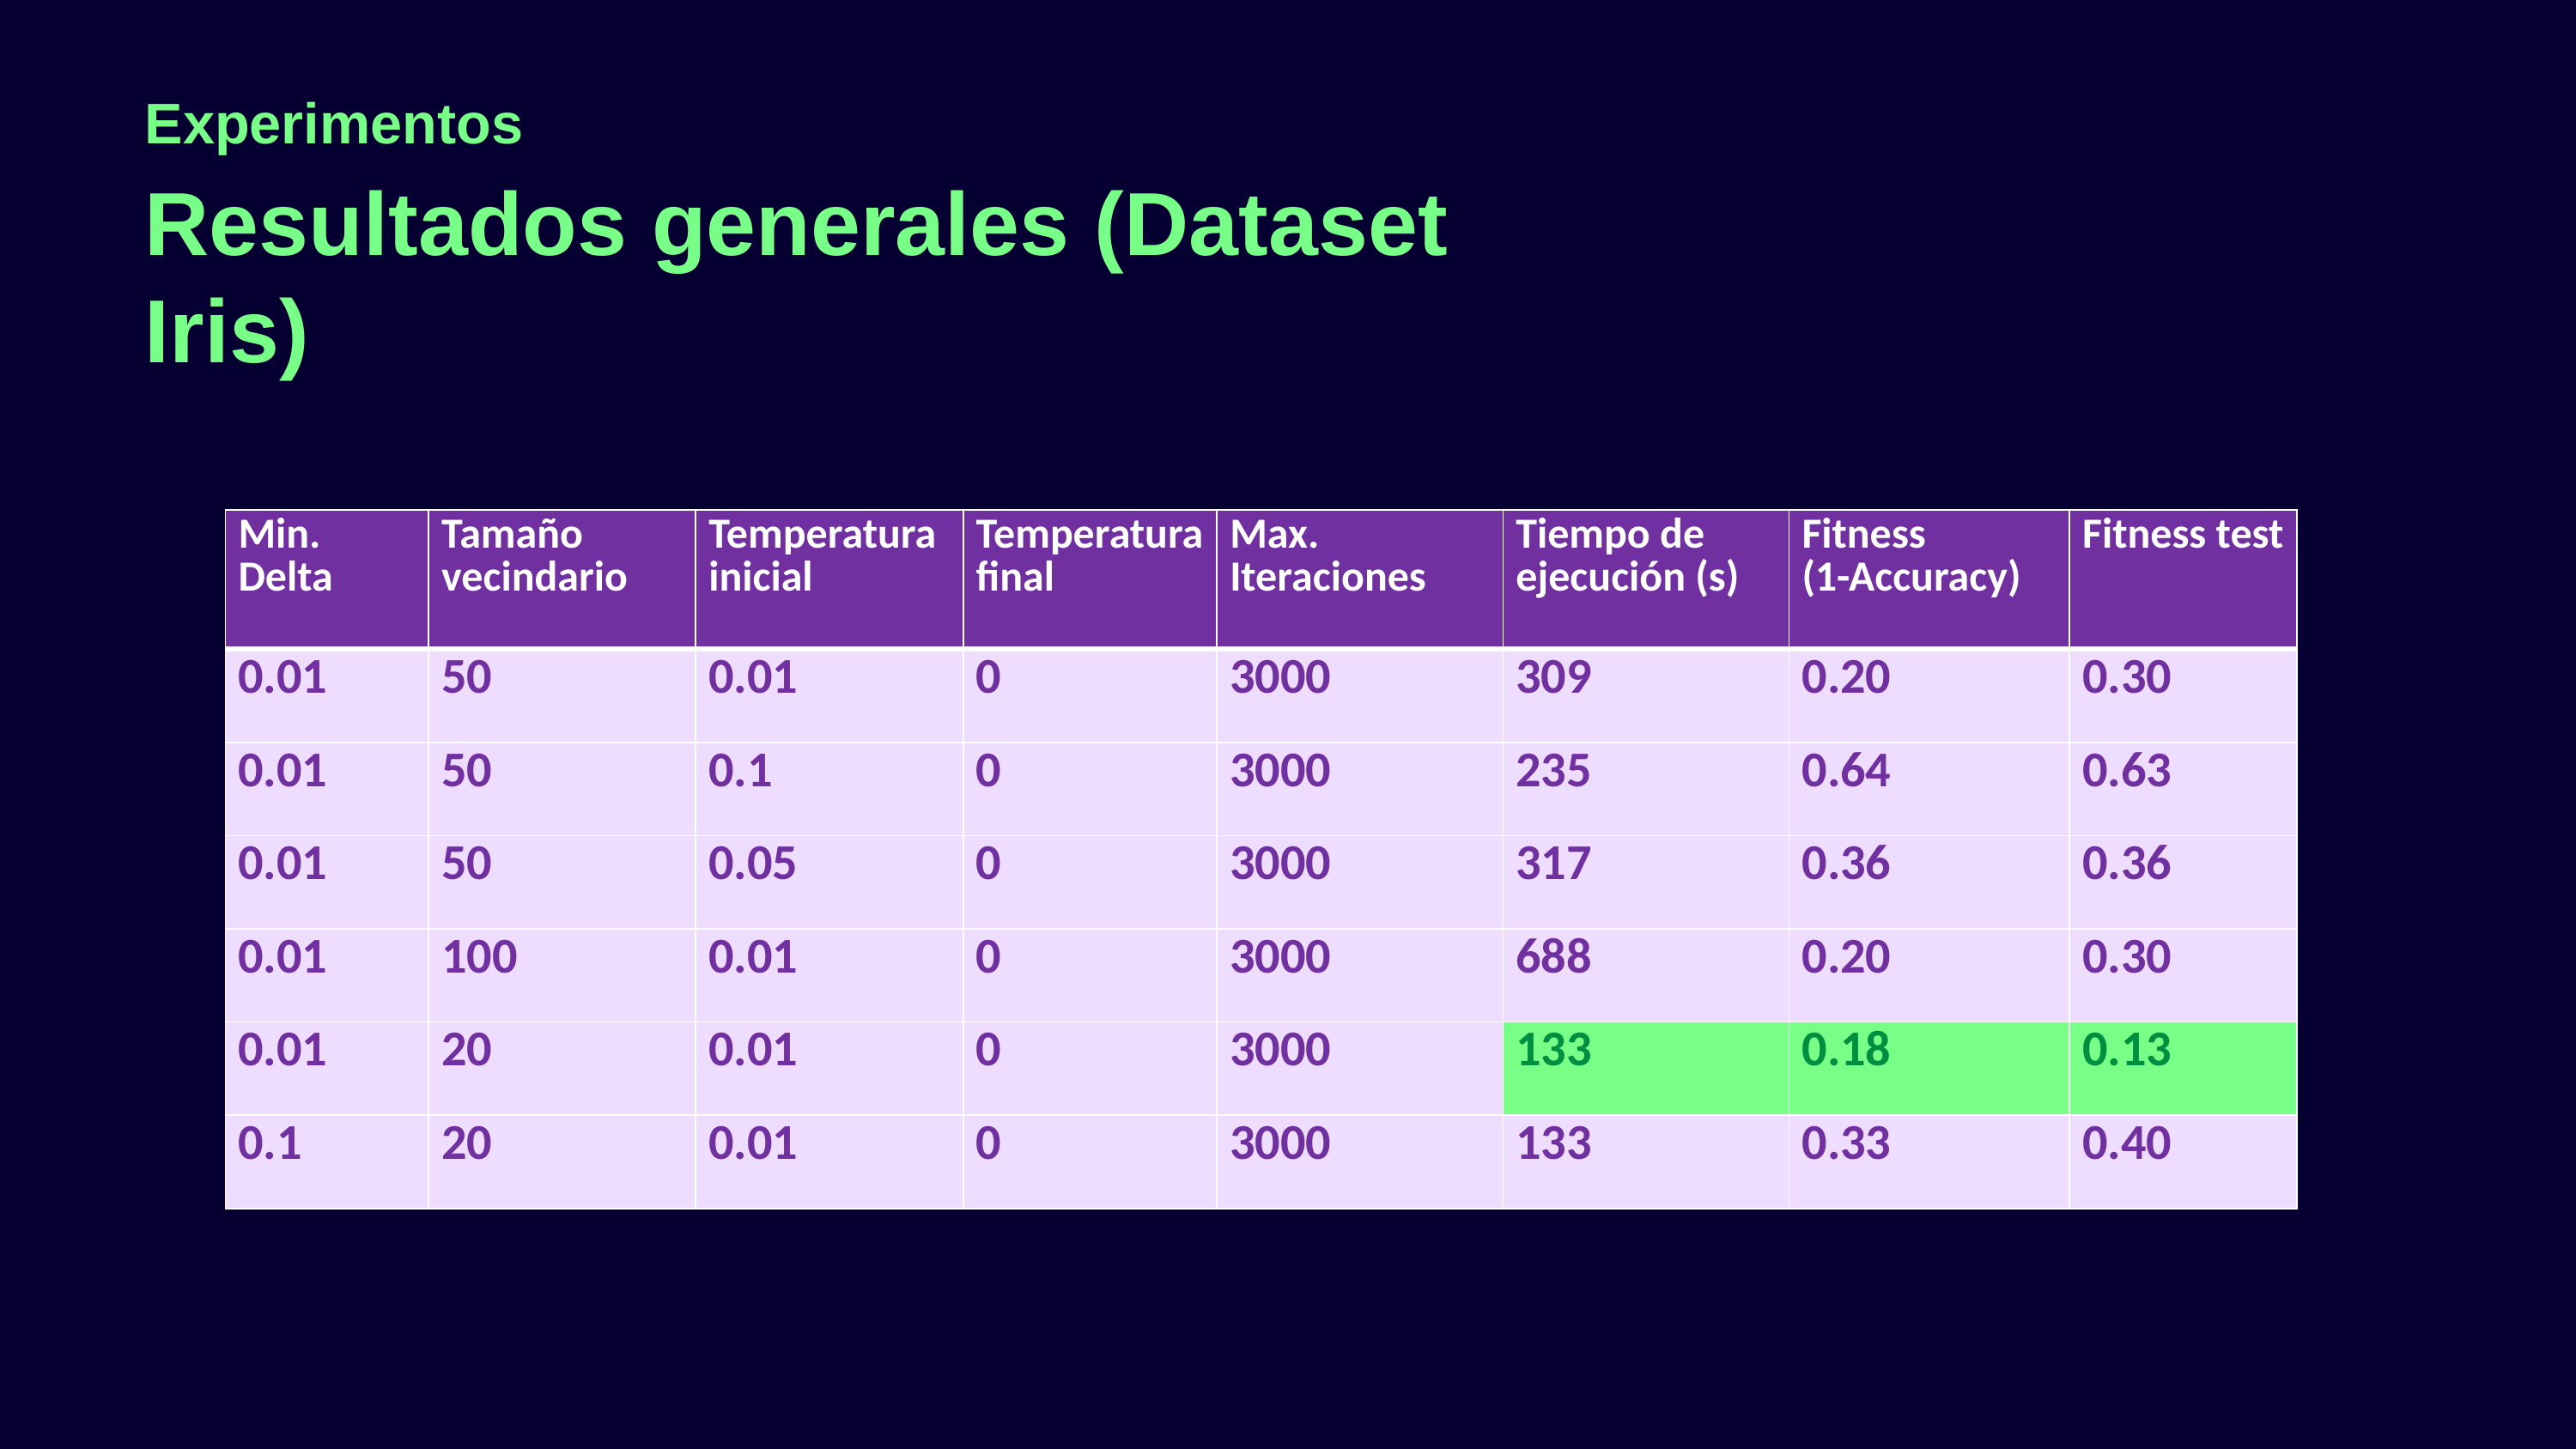

Experimentos
Resultados generales (Dataset Iris)
| Min. Delta | Tamaño vecindario | Temperatura inicial | Temperatura final | Max. Iteraciones | Tiempo de ejecución (s) | Fitness (1-Accuracy) | Fitness test |
| --- | --- | --- | --- | --- | --- | --- | --- |
| 0.01 | 50 | 0.01 | 0 | 3000 | 309 | 0.20 | 0.30 |
| 0.01 | 50 | 0.1 | 0 | 3000 | 235 | 0.64 | 0.63 |
| 0.01 | 50 | 0.05 | 0 | 3000 | 317 | 0.36 | 0.36 |
| 0.01 | 100 | 0.01 | 0 | 3000 | 688 | 0.20 | 0.30 |
| 0.01 | 20 | 0.01 | 0 | 3000 | 133 | 0.18 | 0.13 |
| 0.1 | 20 | 0.01 | 0 | 3000 | 133 | 0.33 | 0.40 |